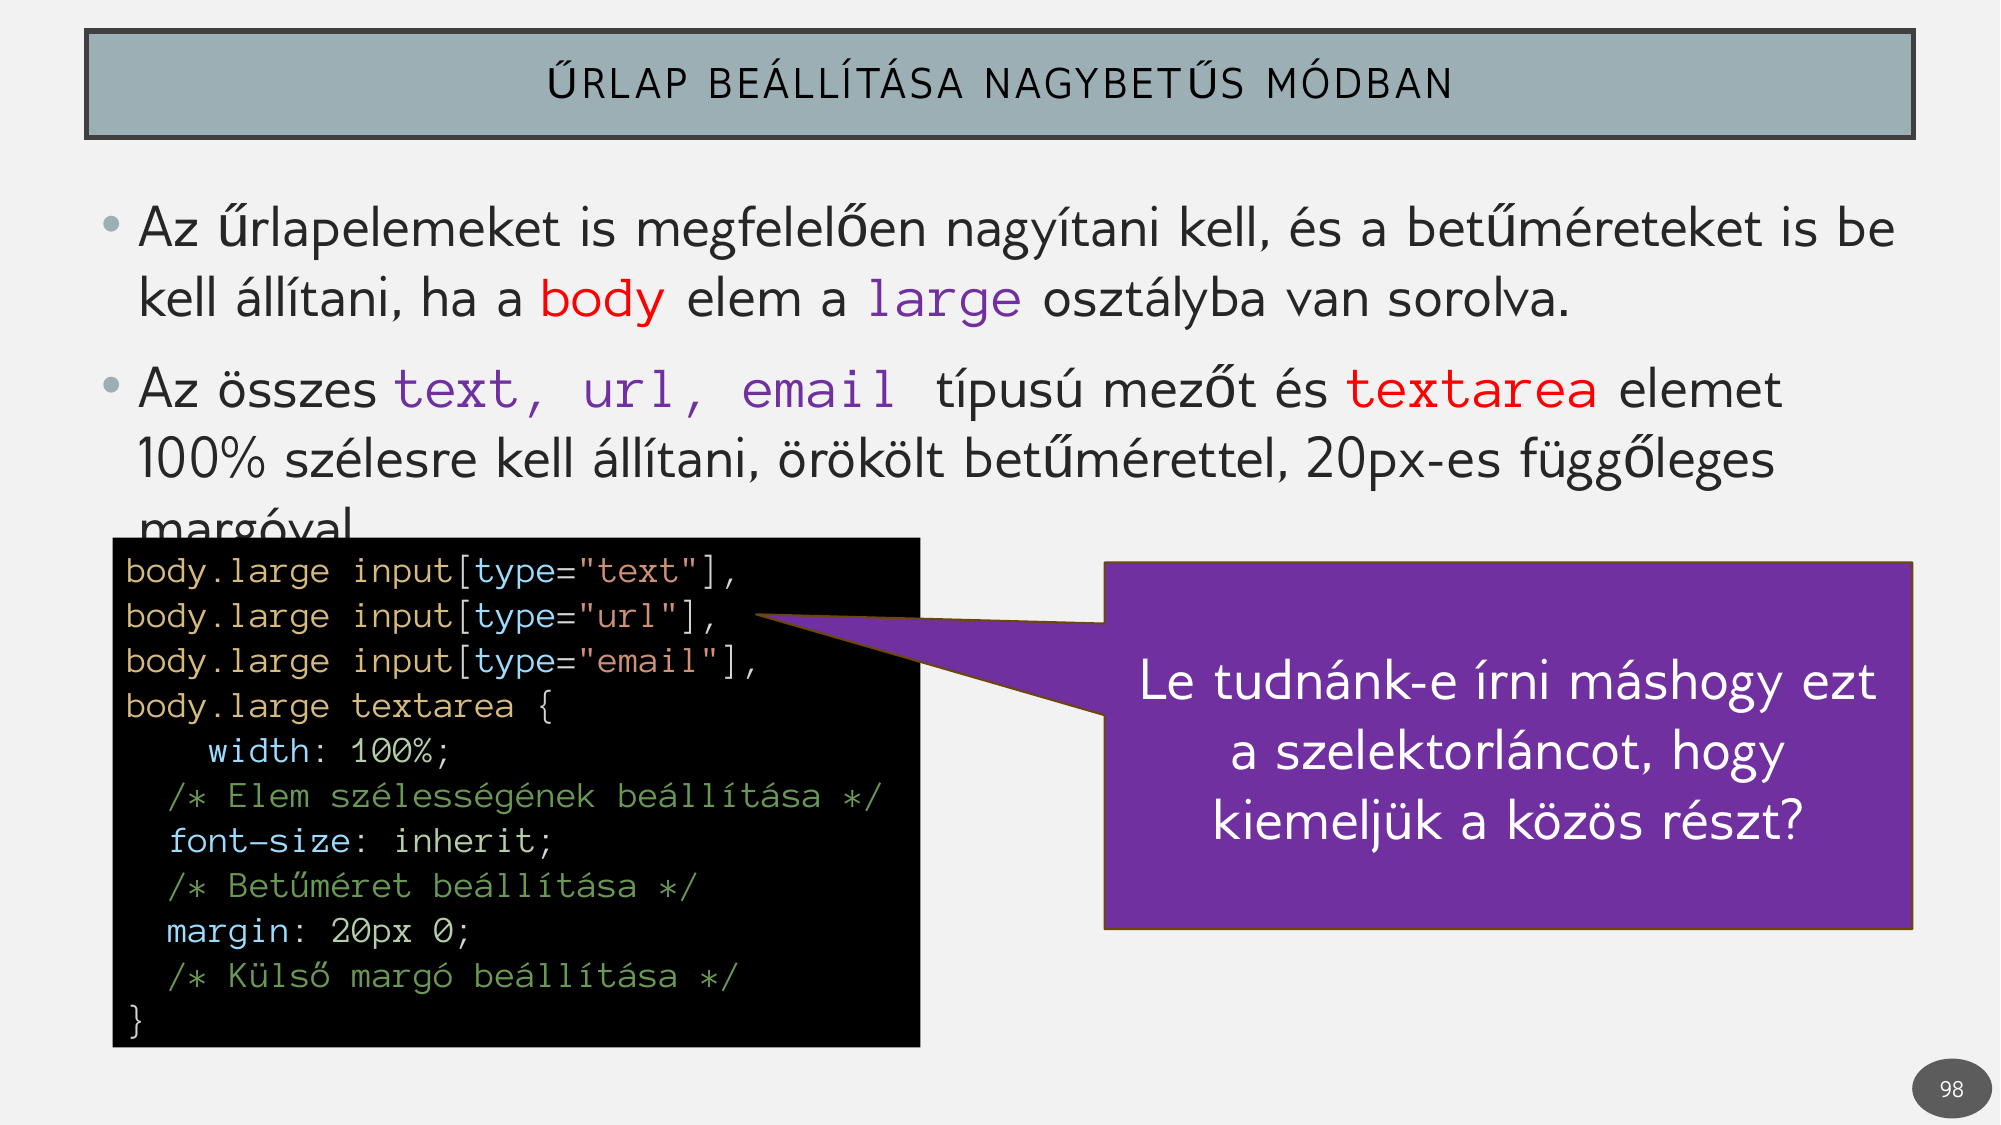

# Űrlap beállítása nagybetűs módban
Az űrlapelemeket is megfelelően nagyítani kell, és a betűméreteket is be kell állítani, ha a body elem a large osztályba van sorolva.
Az összes text, url, email típusú mezőt és textarea elemet 100% szélesre kell állítani, örökölt betűmérettel, 20px-es függőleges margóval.
body.large input[type="text"],
body.large input[type="url"],
body.large input[type="email"],
body.large textarea {
    width: 100%;
  /* Elem szélességének beállítása */
  font-size: inherit;
  /* Betűméret beállítása */
  margin: 20px 0;
  /* Külső margó beállítása */
}
Le tudnánk-e írni máshogy ezt a szelektorláncot, hogy kiemeljük a közös részt?
98